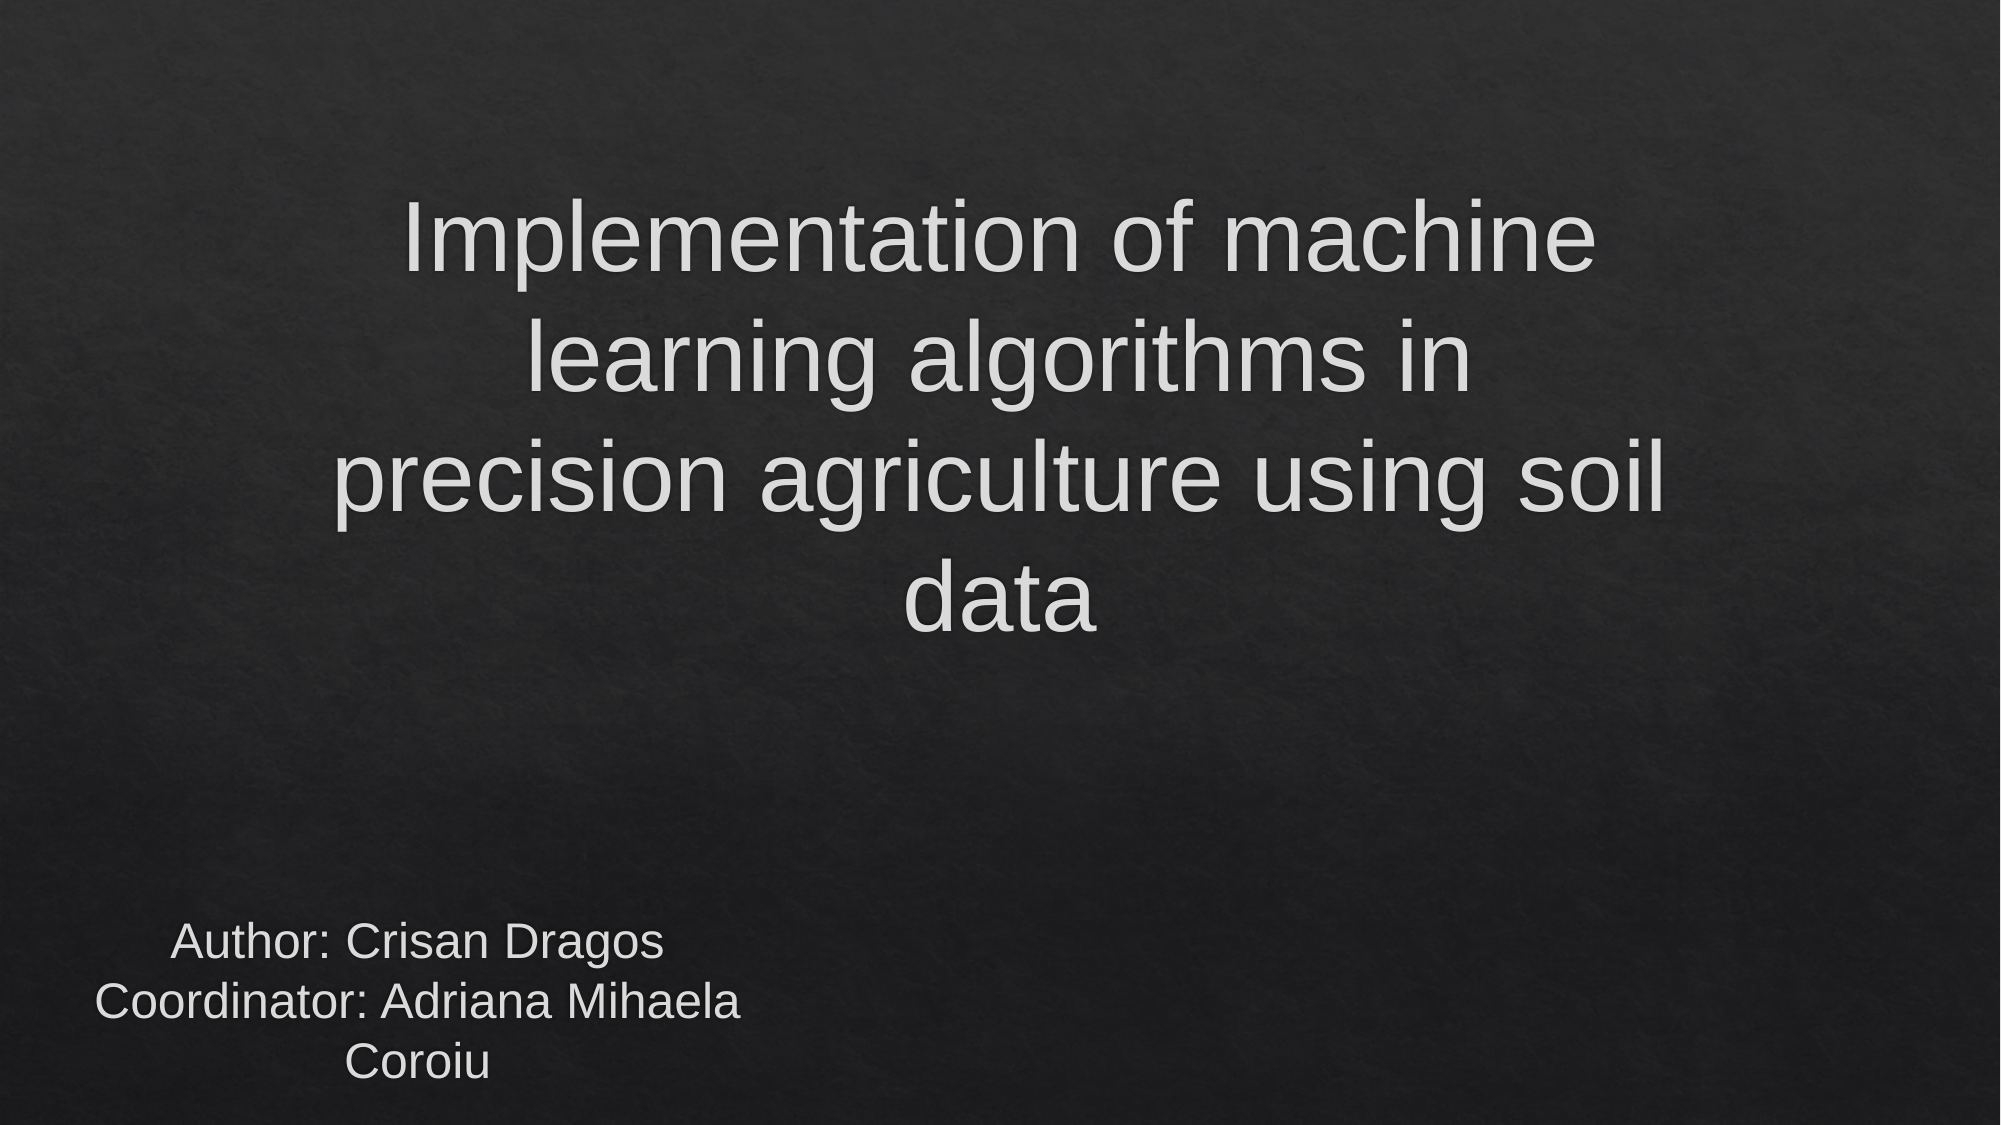

# Implementation of machine learning algorithms in precision agriculture using soil data
Author: Crisan Dragos
Coordinator: Adriana Mihaela Coroiu